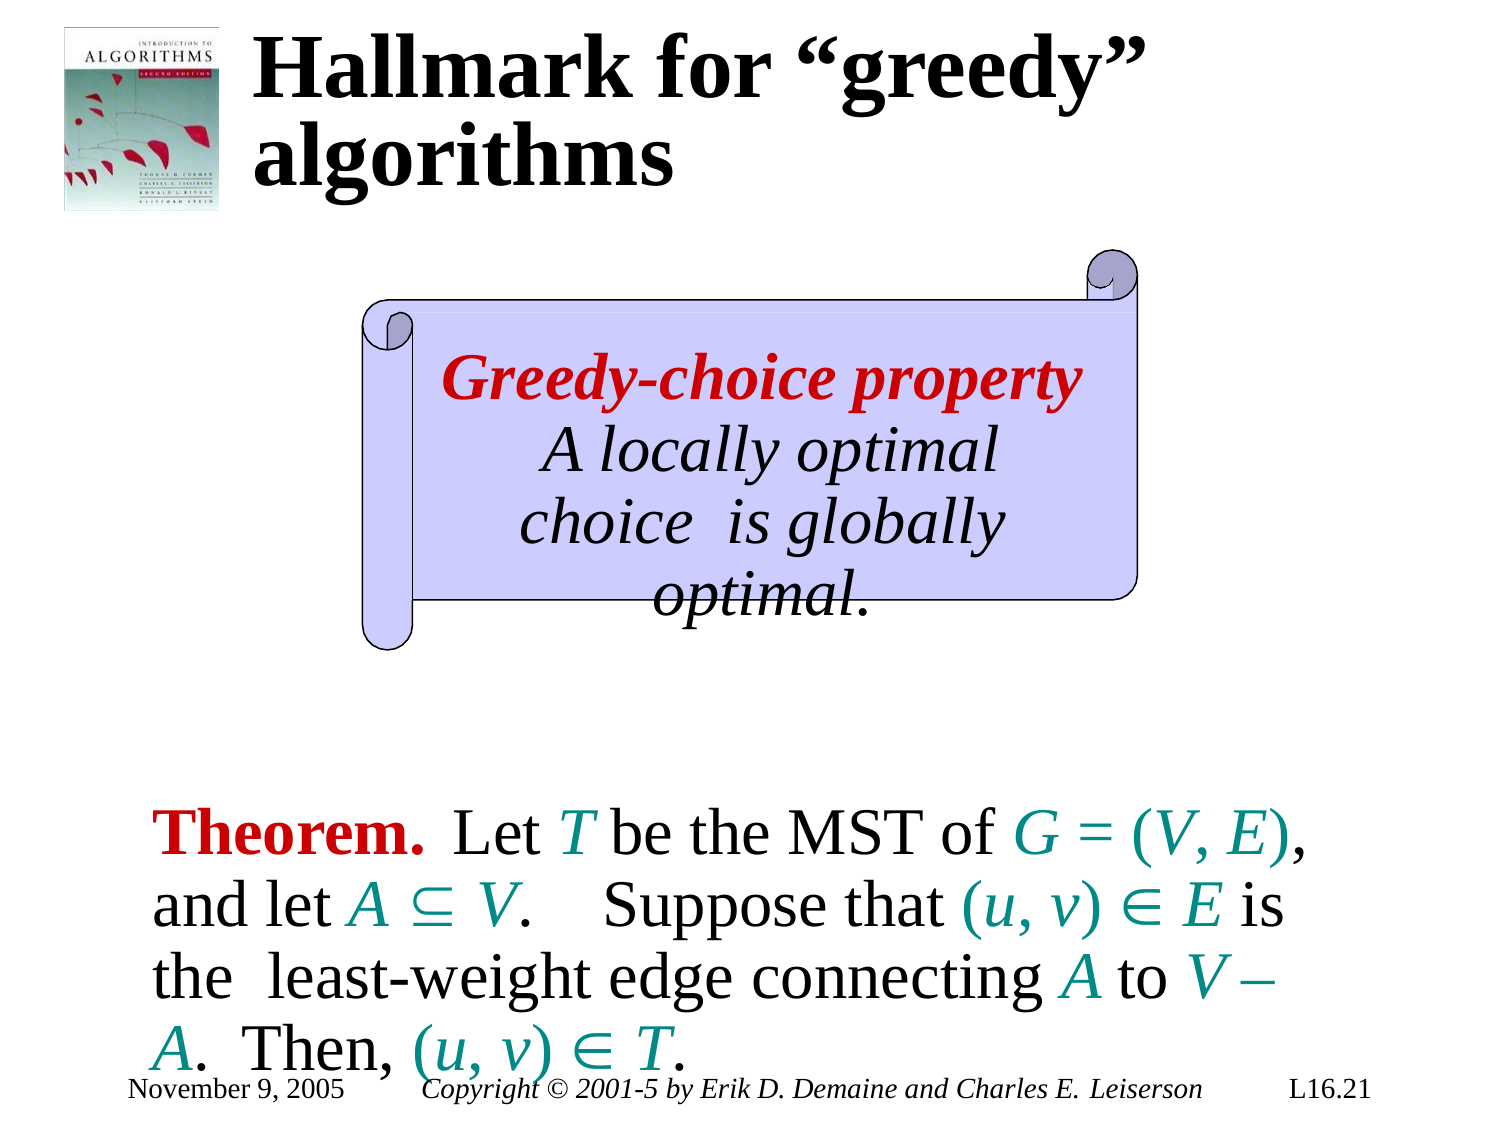

# Hallmark for “greedy”  algorithms

Greedy-choice property  A locally optimal choice  is globally optimal.

Theorem.	Let T be the MST of G = (V, E),  and let A ⊆ V.	Suppose that (u, v) ∈ E is the  least-weight edge connecting A to V – A.  Then, (u, v) ∈ T.
November 9, 2005
Copyright © 2001-5 by Erik D. Demaine and Charles E. Leiserson
L16.21